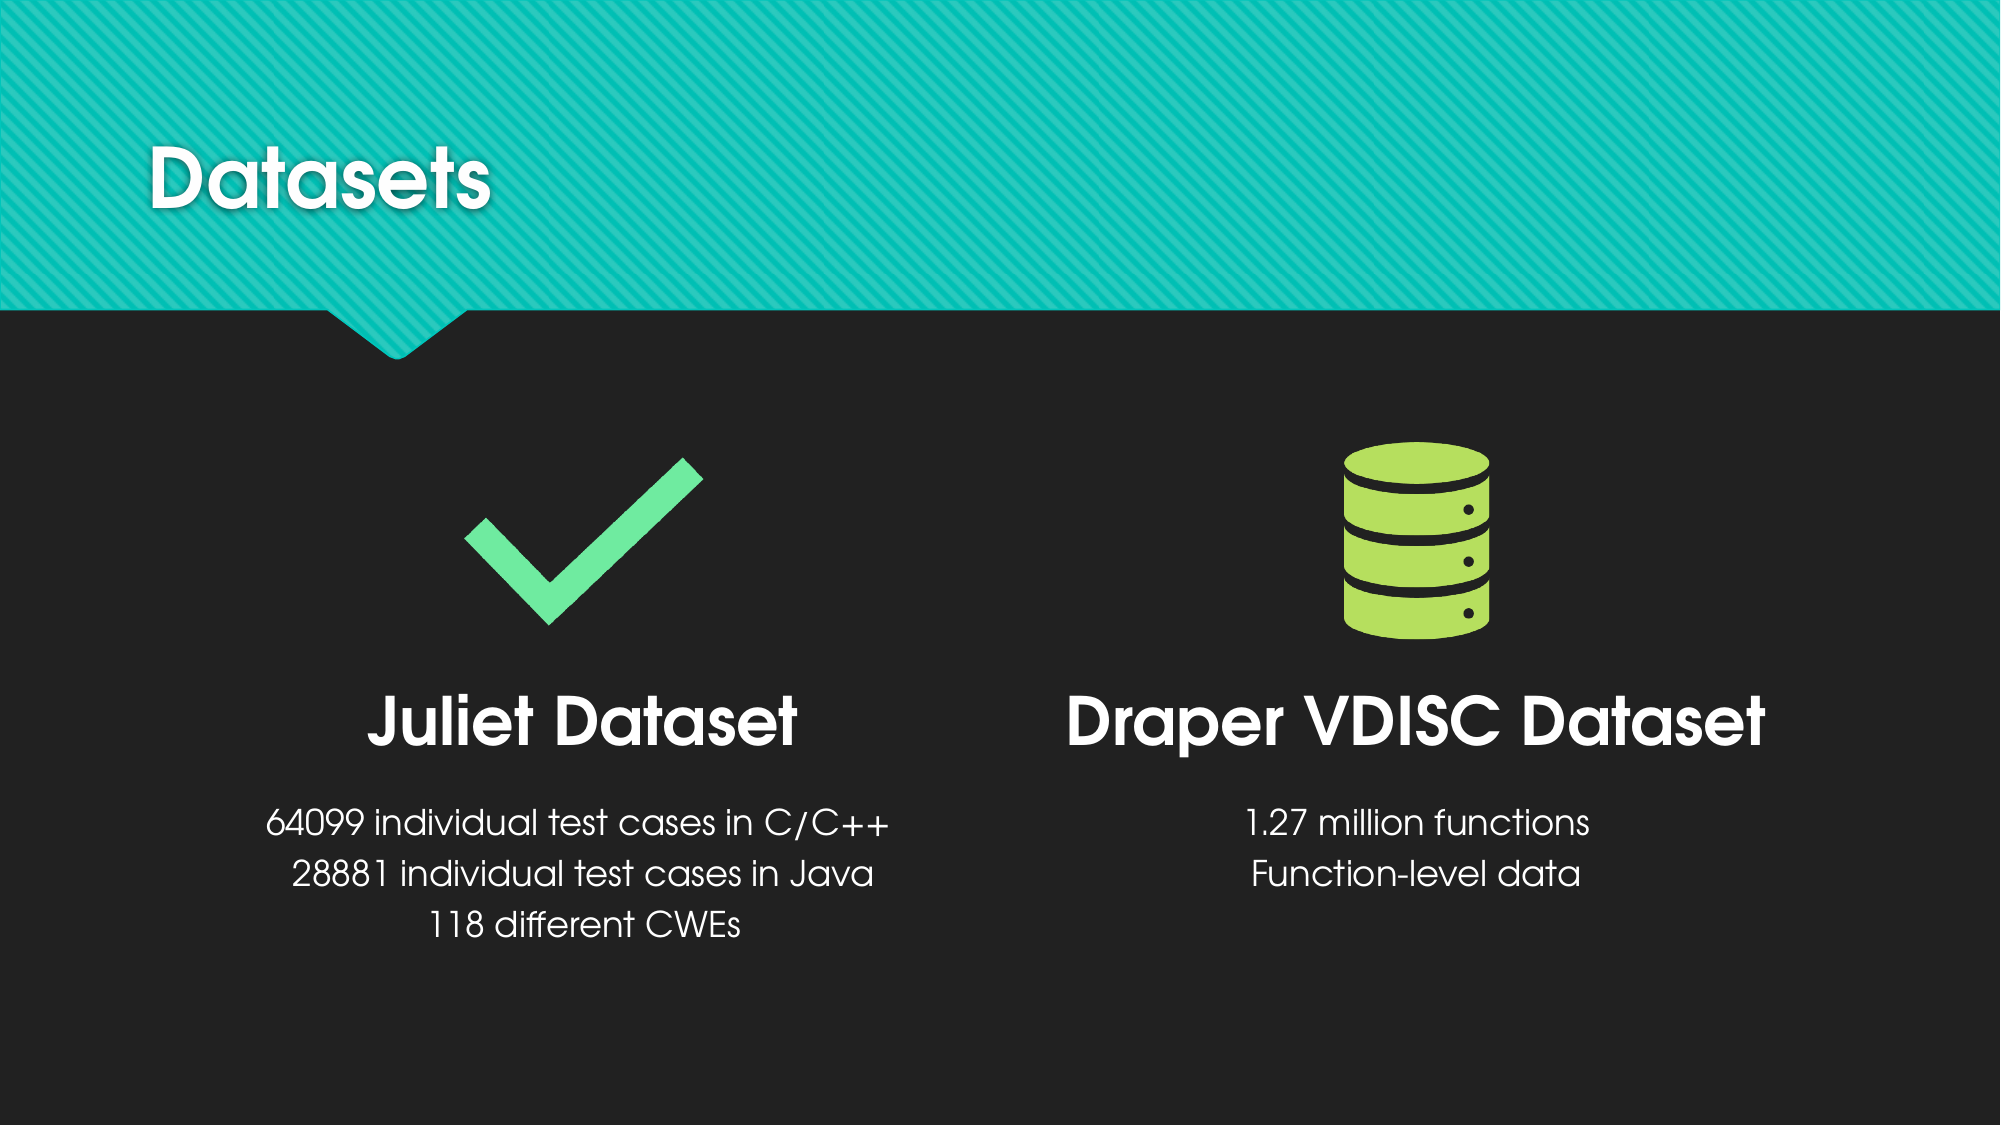

# Datasets
Juliet Dataset
64099 individual test cases in C/C++
28881 individual test cases in Java
118 different CWEs
Draper VDISC Dataset
1.27 million functions
Function-level data